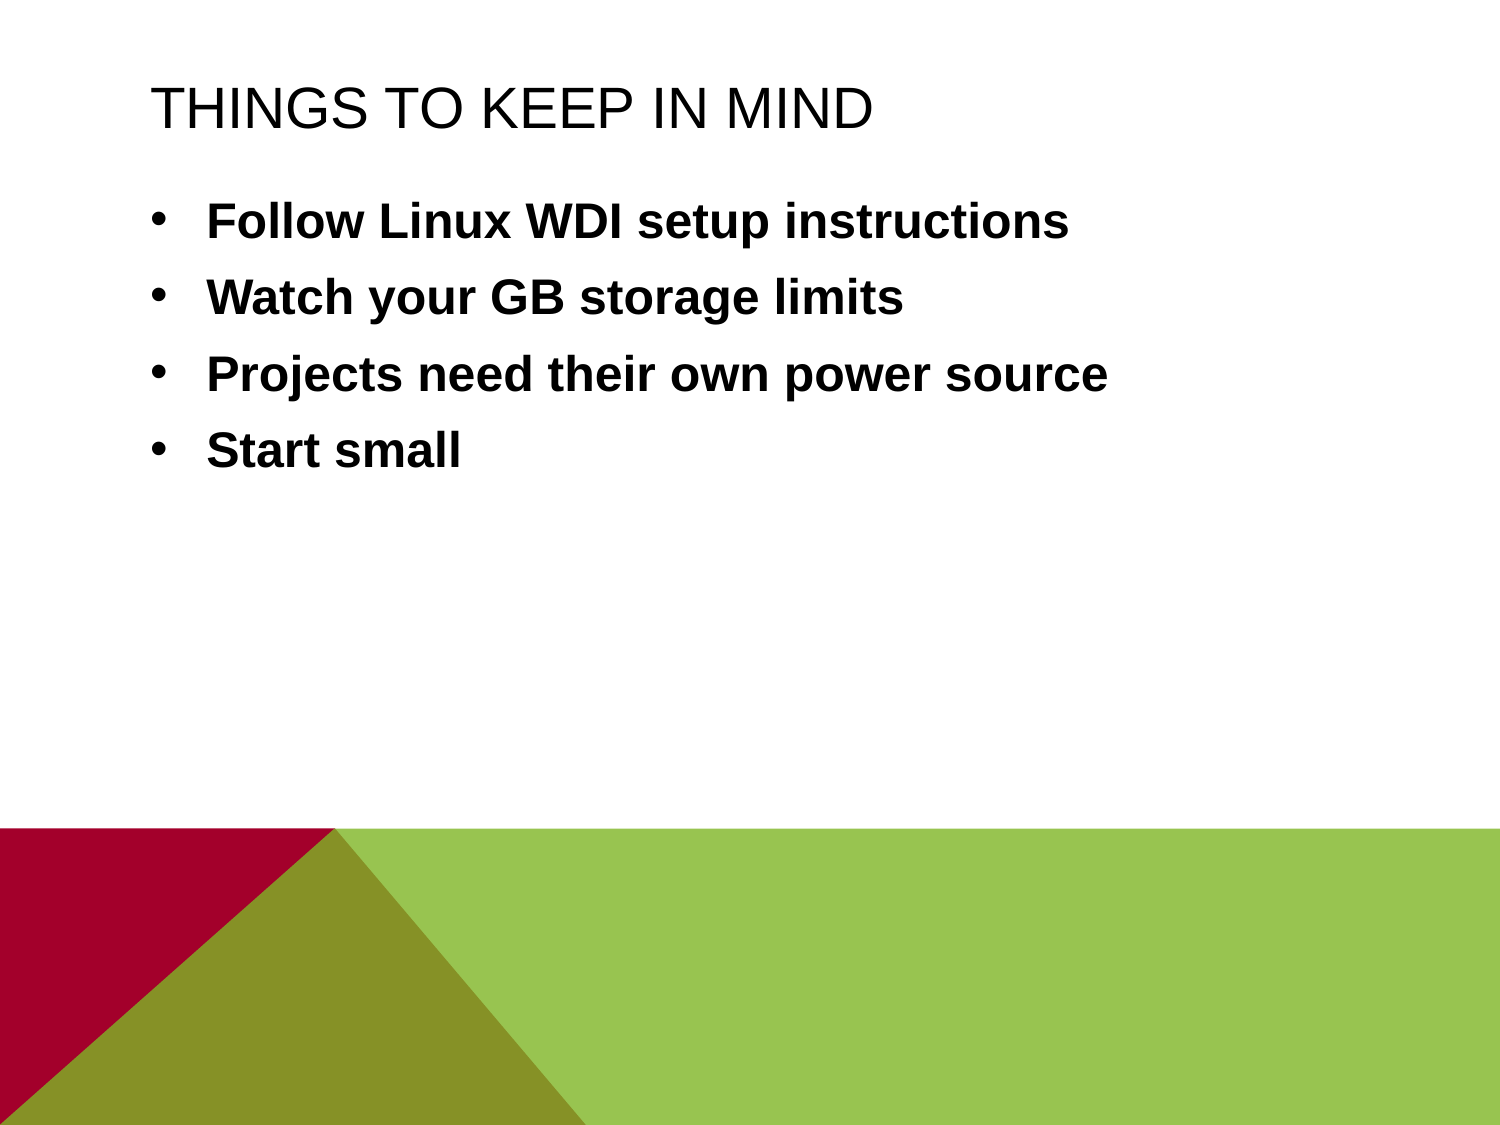

# Things to keep in Mind
Follow Linux WDI setup instructions
Watch your GB storage limits
Projects need their own power source
Start small